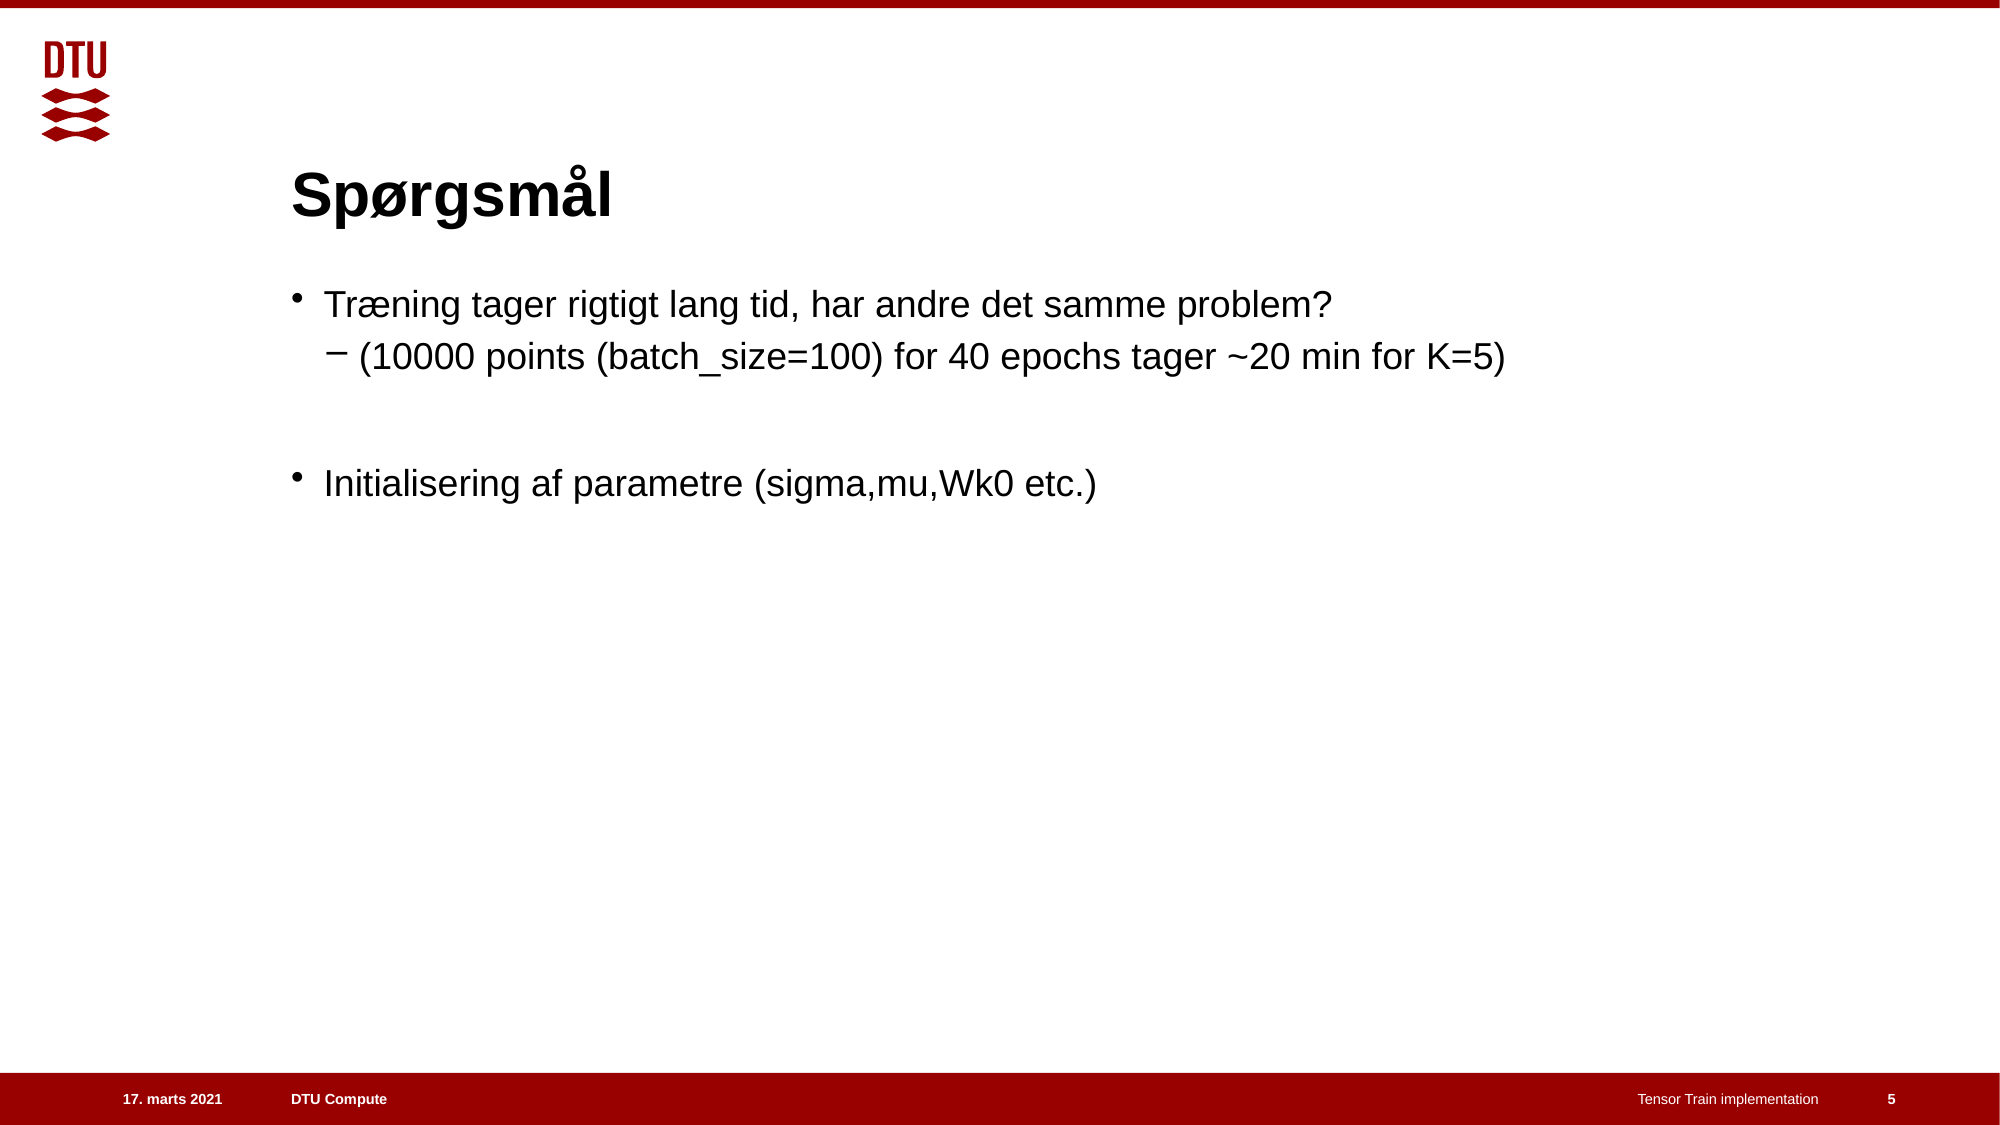

# Spørgsmål
Træning tager rigtigt lang tid, har andre det samme problem?
(10000 points (batch_size=100) for 40 epochs tager ~20 min for K=5)

Initialisering af parametre (sigma,mu,Wk0 etc.)
5